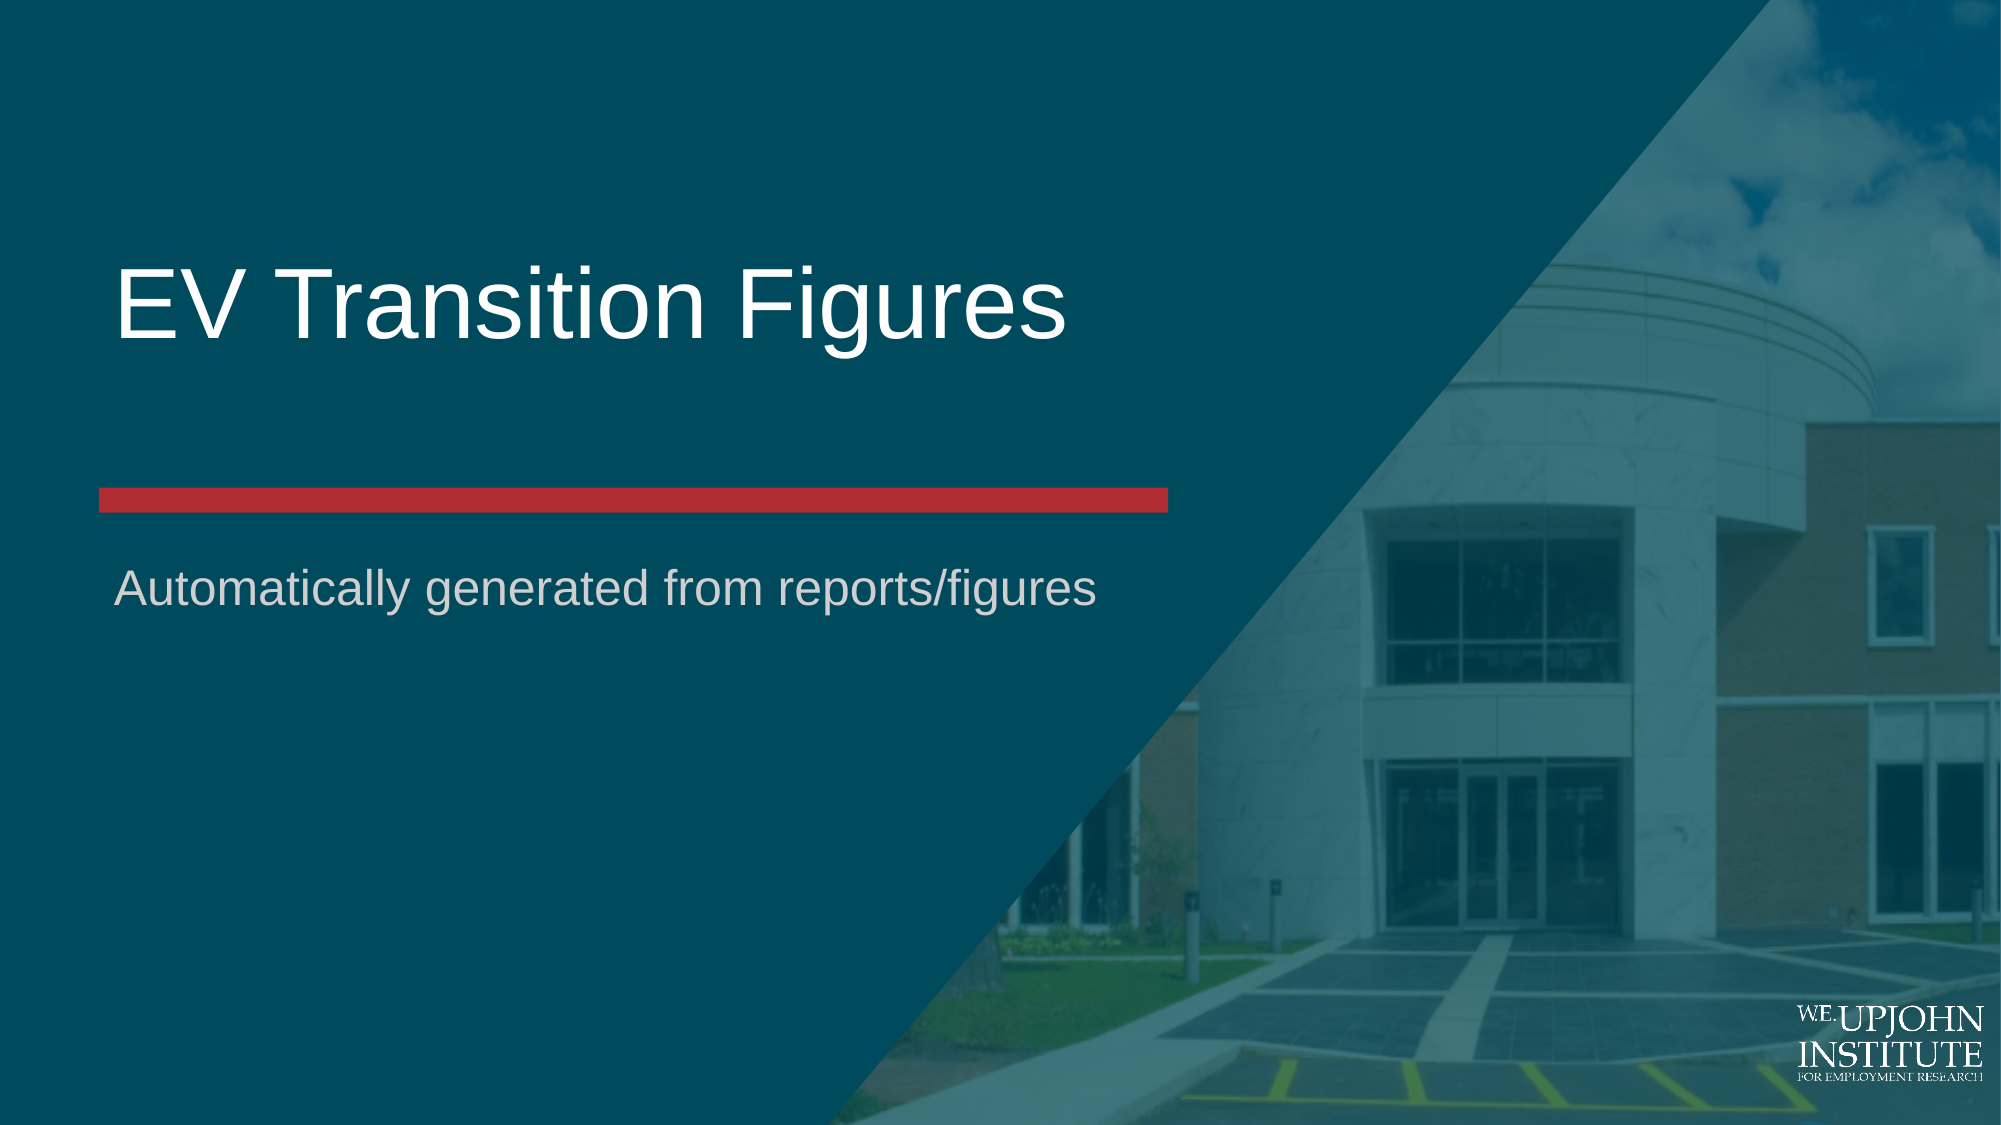

# EV Transition Figures
Automatically generated from reports/figures